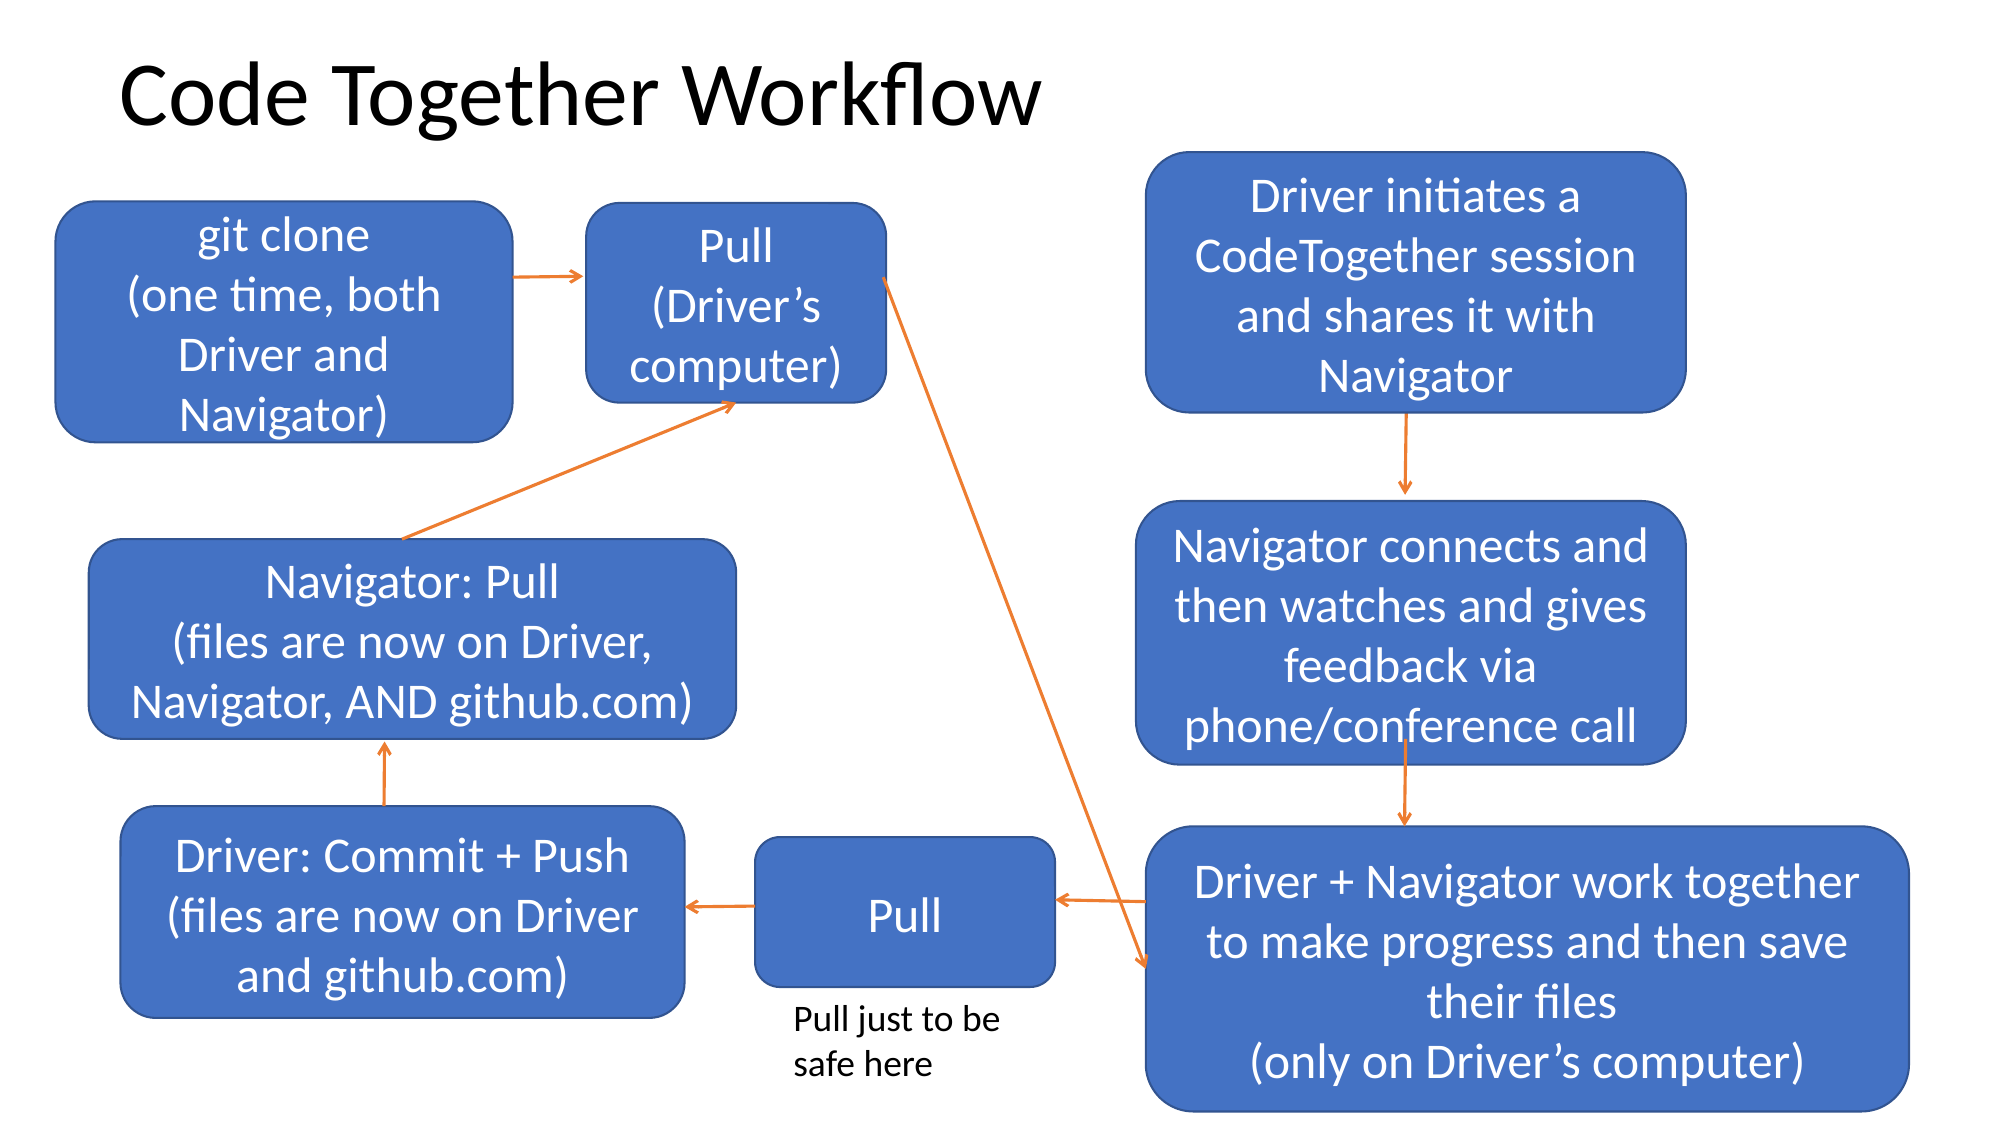

# Code Together Workflow
Driver initiates a CodeTogether session and shares it with Navigator
git clone
(one time, both Driver and Navigator)
Pull
(Driver’s computer)
Navigator connects and then watches and gives feedback via phone/conference call
Navigator: Pull
(files are now on Driver, Navigator, AND github.com)
Driver: Commit + Push
(files are now on Driver and github.com)
Driver + Navigator work together to make progress and then save their files
(only on Driver’s computer)
Pull
Pull just to be safe here